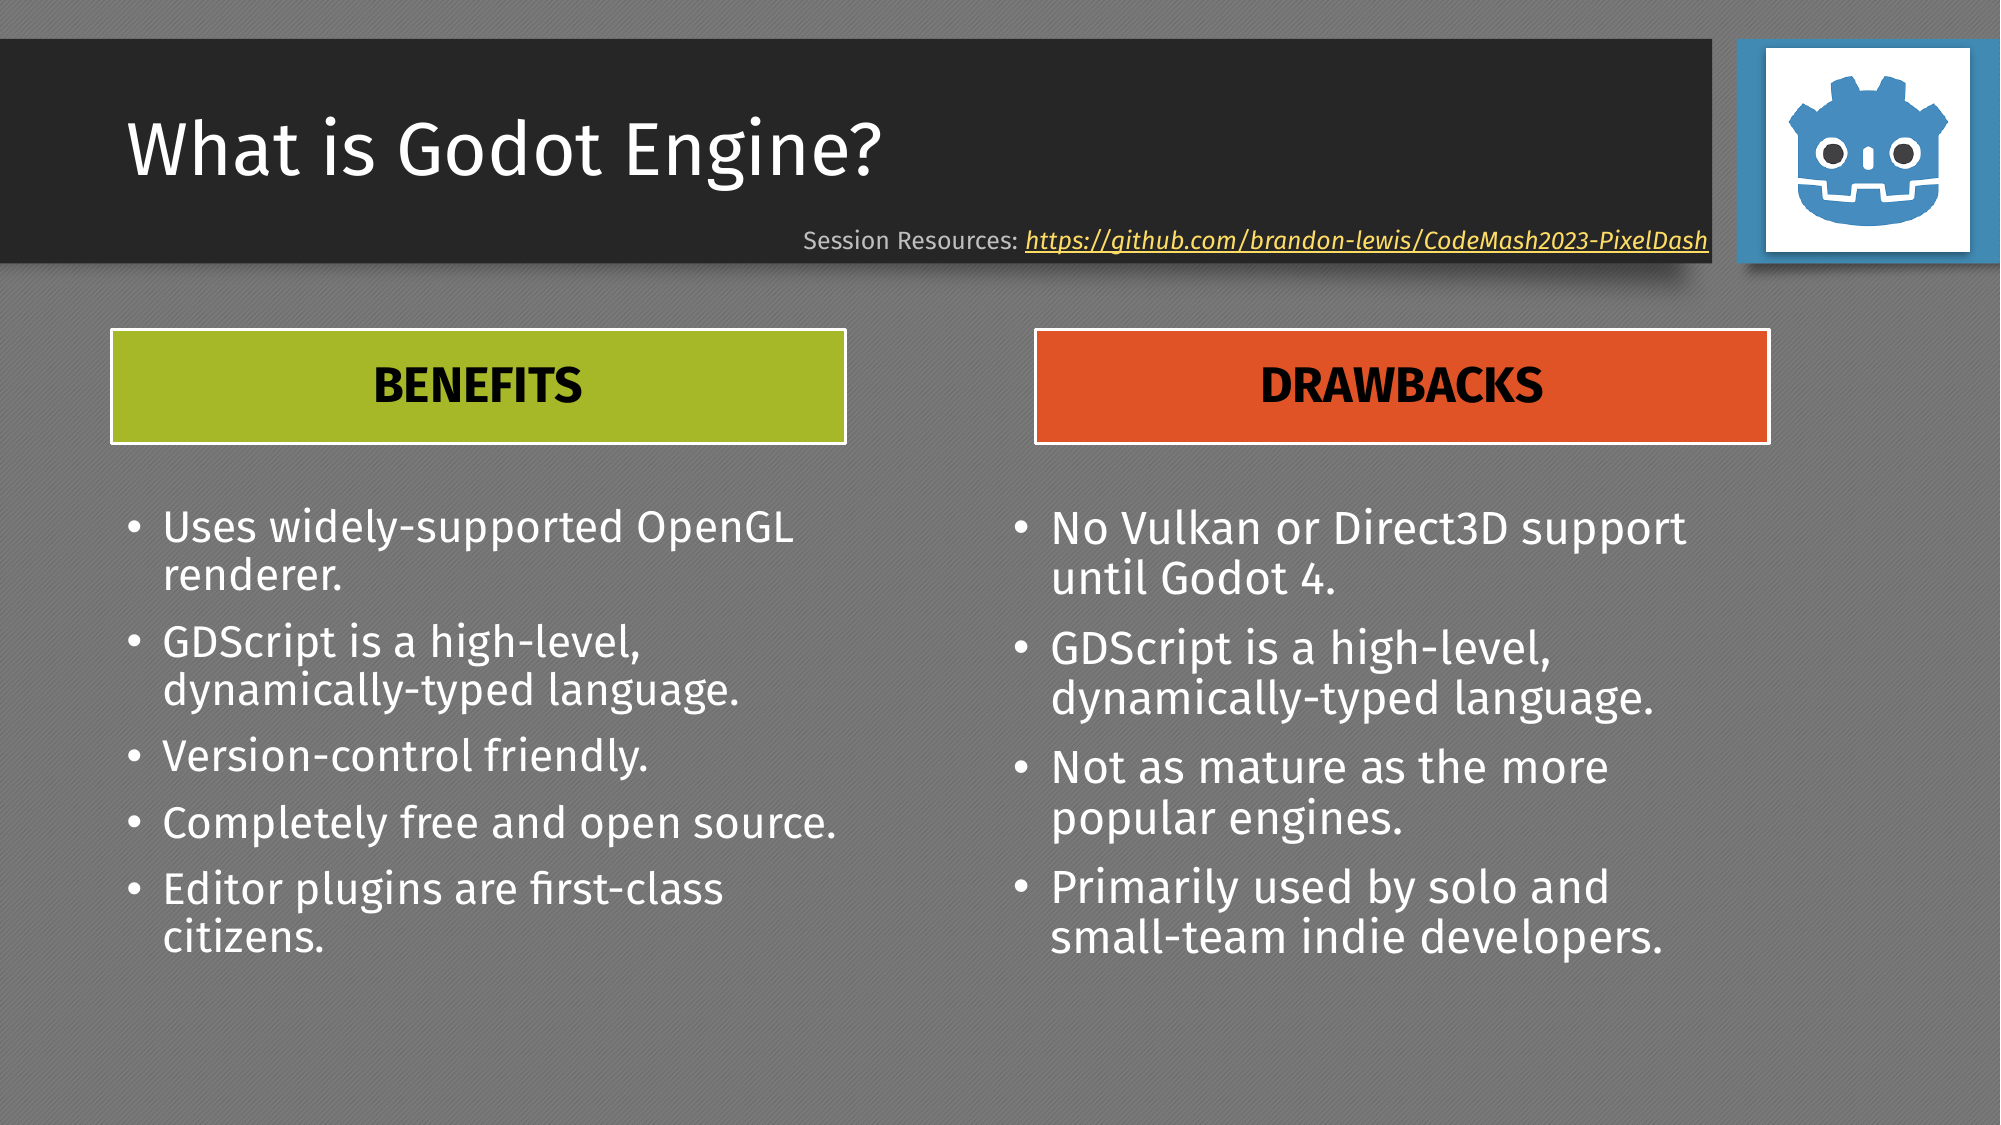

# What is Godot Engine?
Session Resources: https://github.com/brandon-lewis/CodeMash2023-PixelDash
BENEFITS
DRAWBACKS
Uses widely-supported OpenGL renderer.
GDScript is a high-level, dynamically-typed language.
Version-control friendly.
Completely free and open source.
Editor plugins are first-class citizens.
No Vulkan or Direct3D support until Godot 4.
GDScript is a high-level, dynamically-typed language.
Not as mature as the more popular engines.
Primarily used by solo and small-team indie developers.